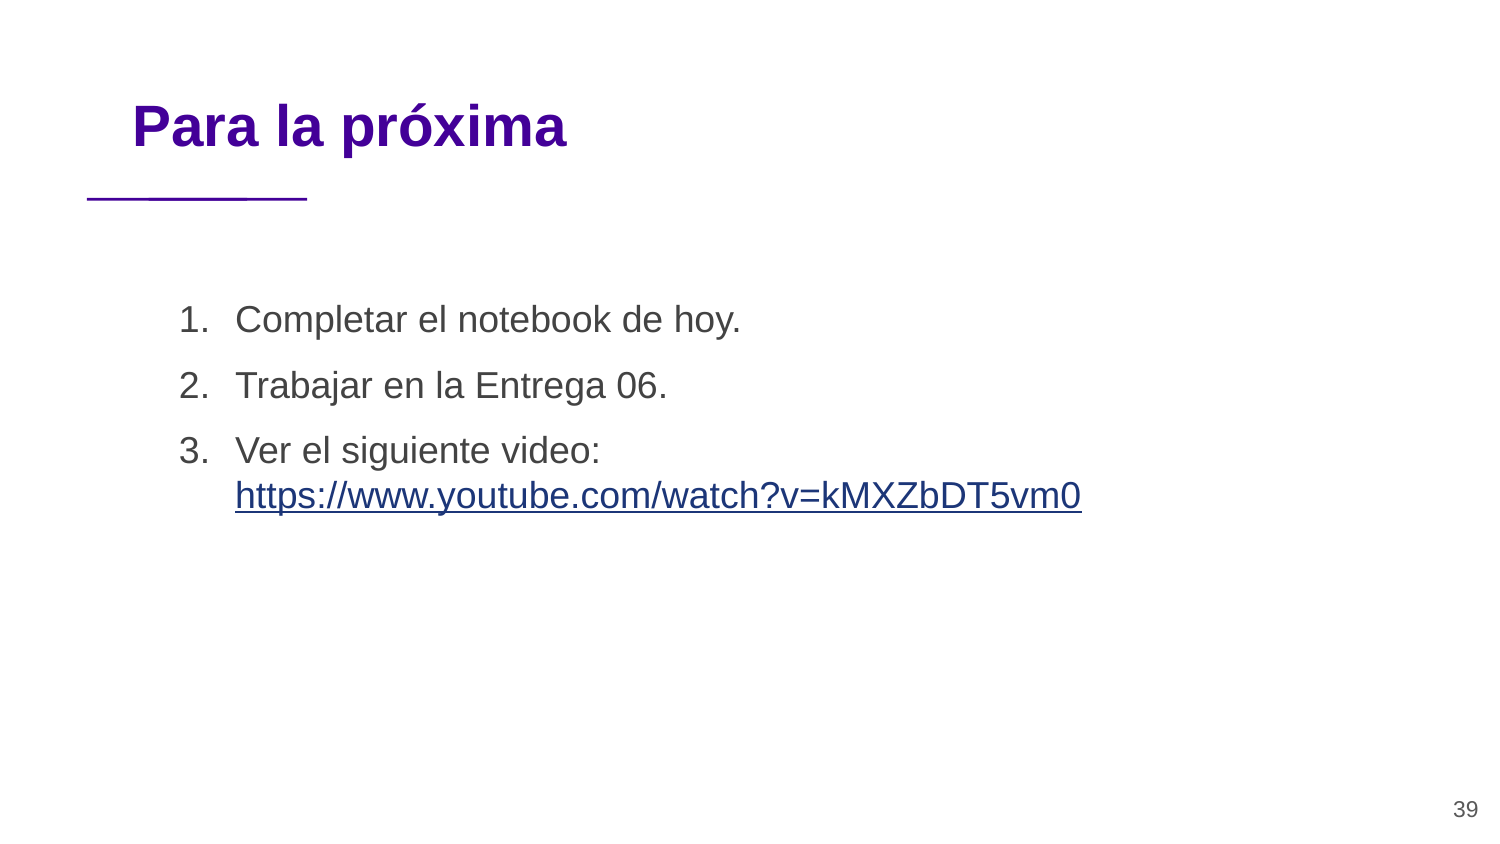

Completar el notebook de hoy.
Trabajar en la Entrega 06.
Ver el siguiente video: https://www.youtube.com/watch?v=kMXZbDT5vm0
39